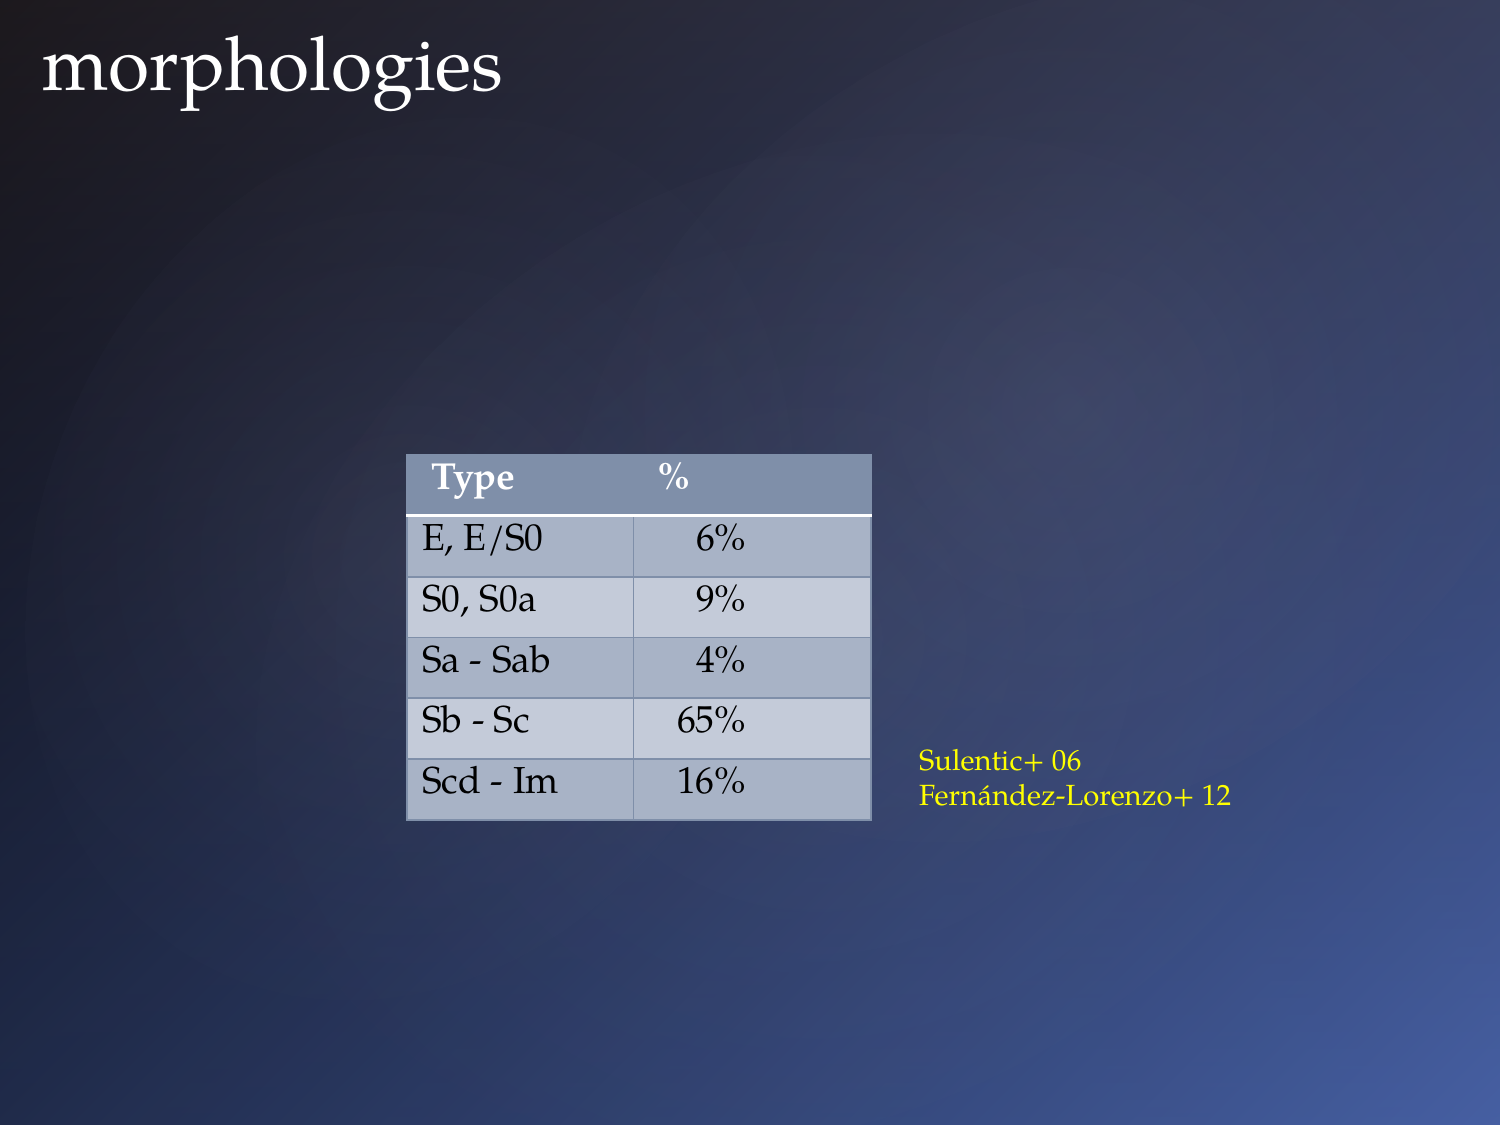

morphologies
| Type | % |
| --- | --- |
| E, E/S0 | 6% |
| S0, S0a | 9% |
| Sa - Sab | 4% |
| Sb - Sc | 65% |
| Scd - Im | 16% |
Sulentic+ 06
Fernández-Lorenzo+ 12